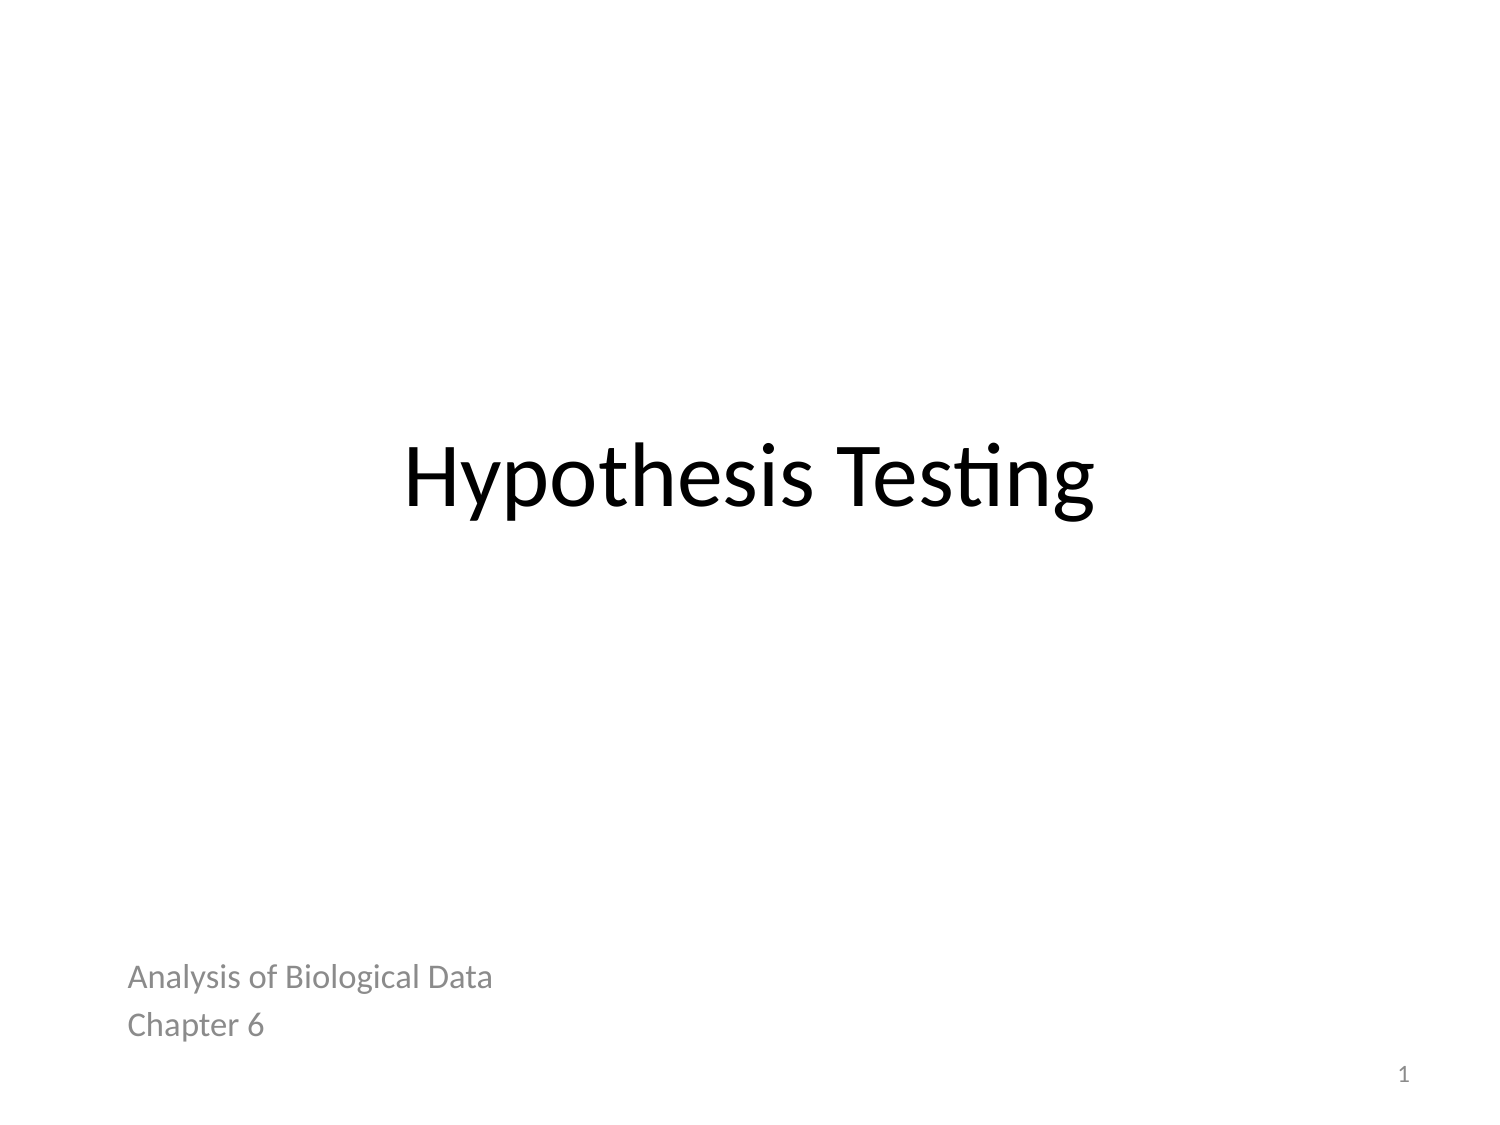

# Hypothesis Testing
Analysis of Biological Data
Chapter 6
1